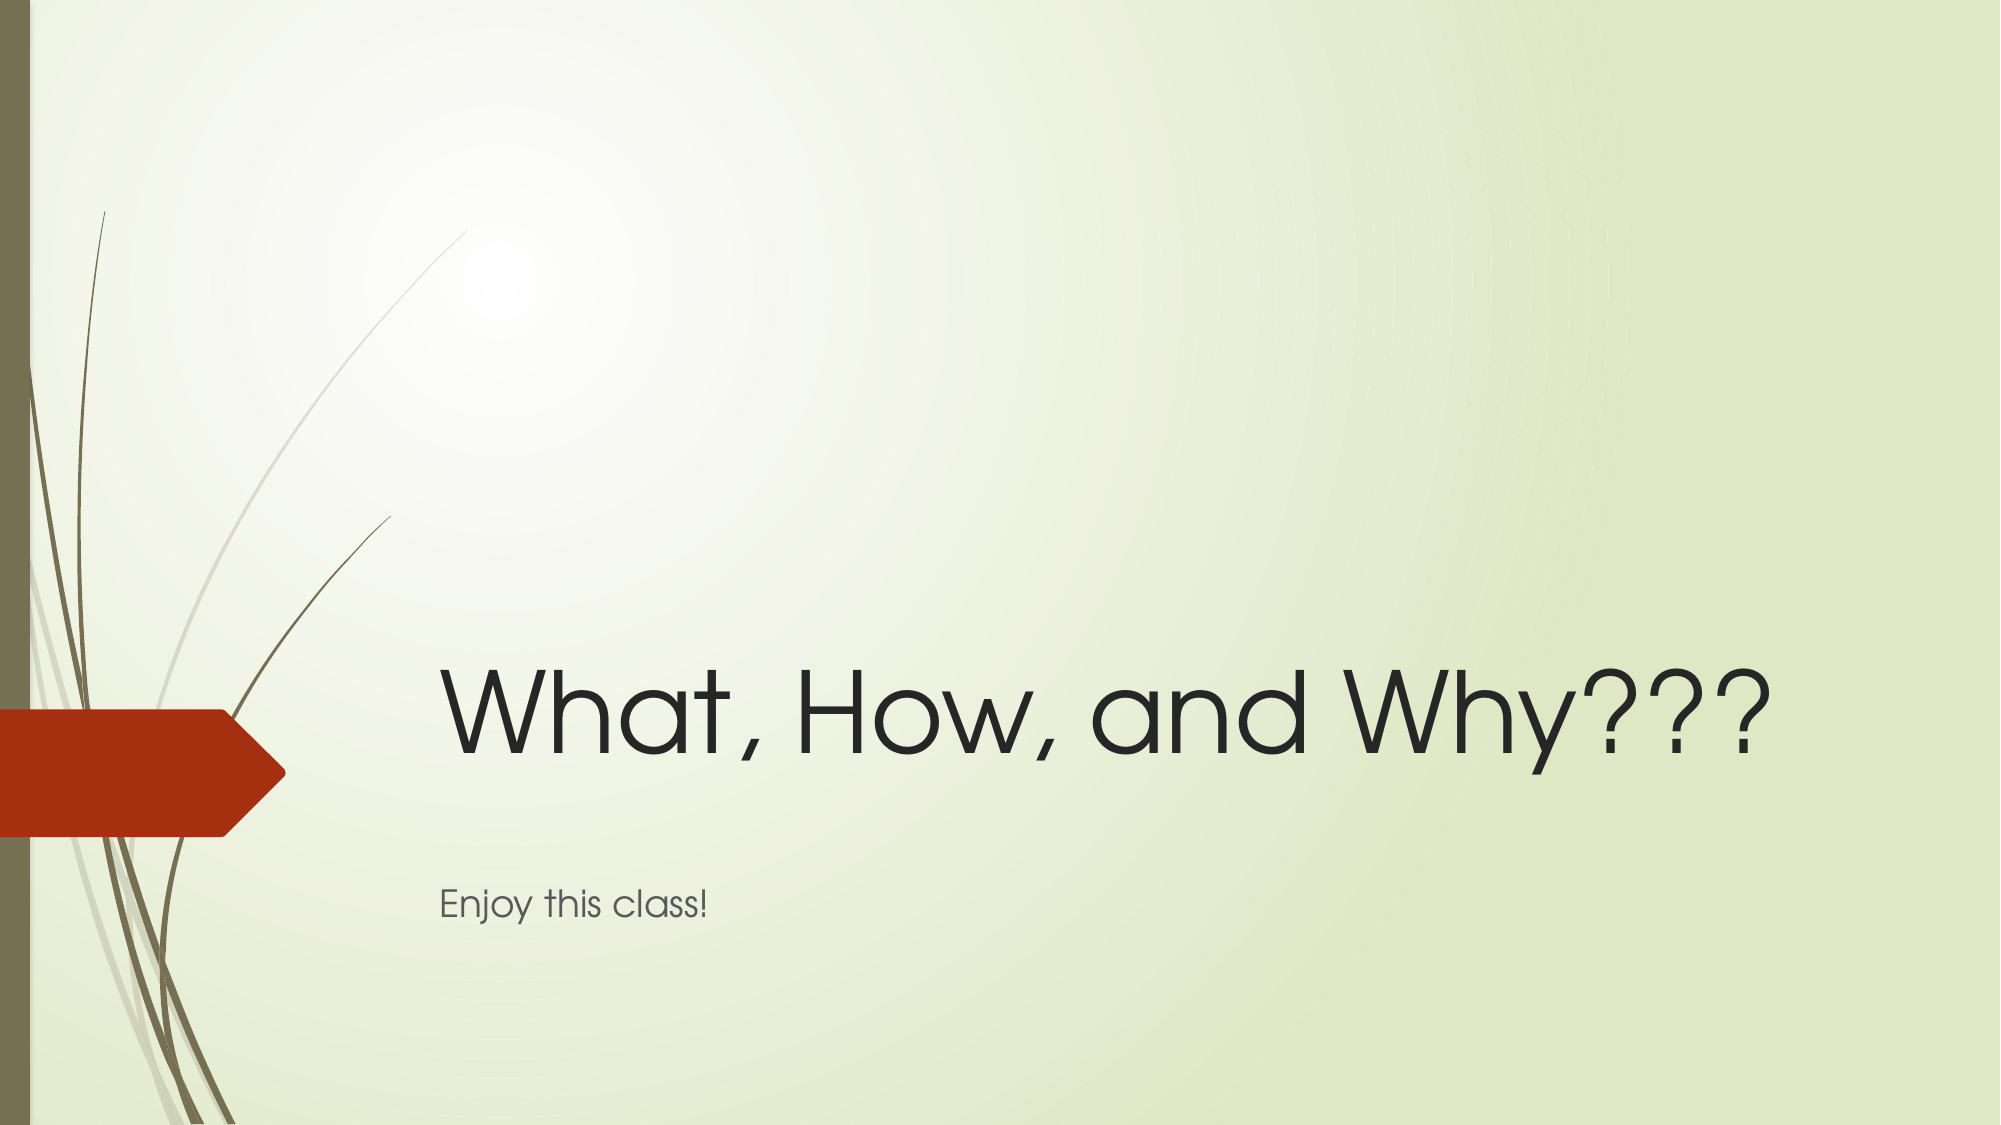

# What, How, and Why???
Enjoy this class!